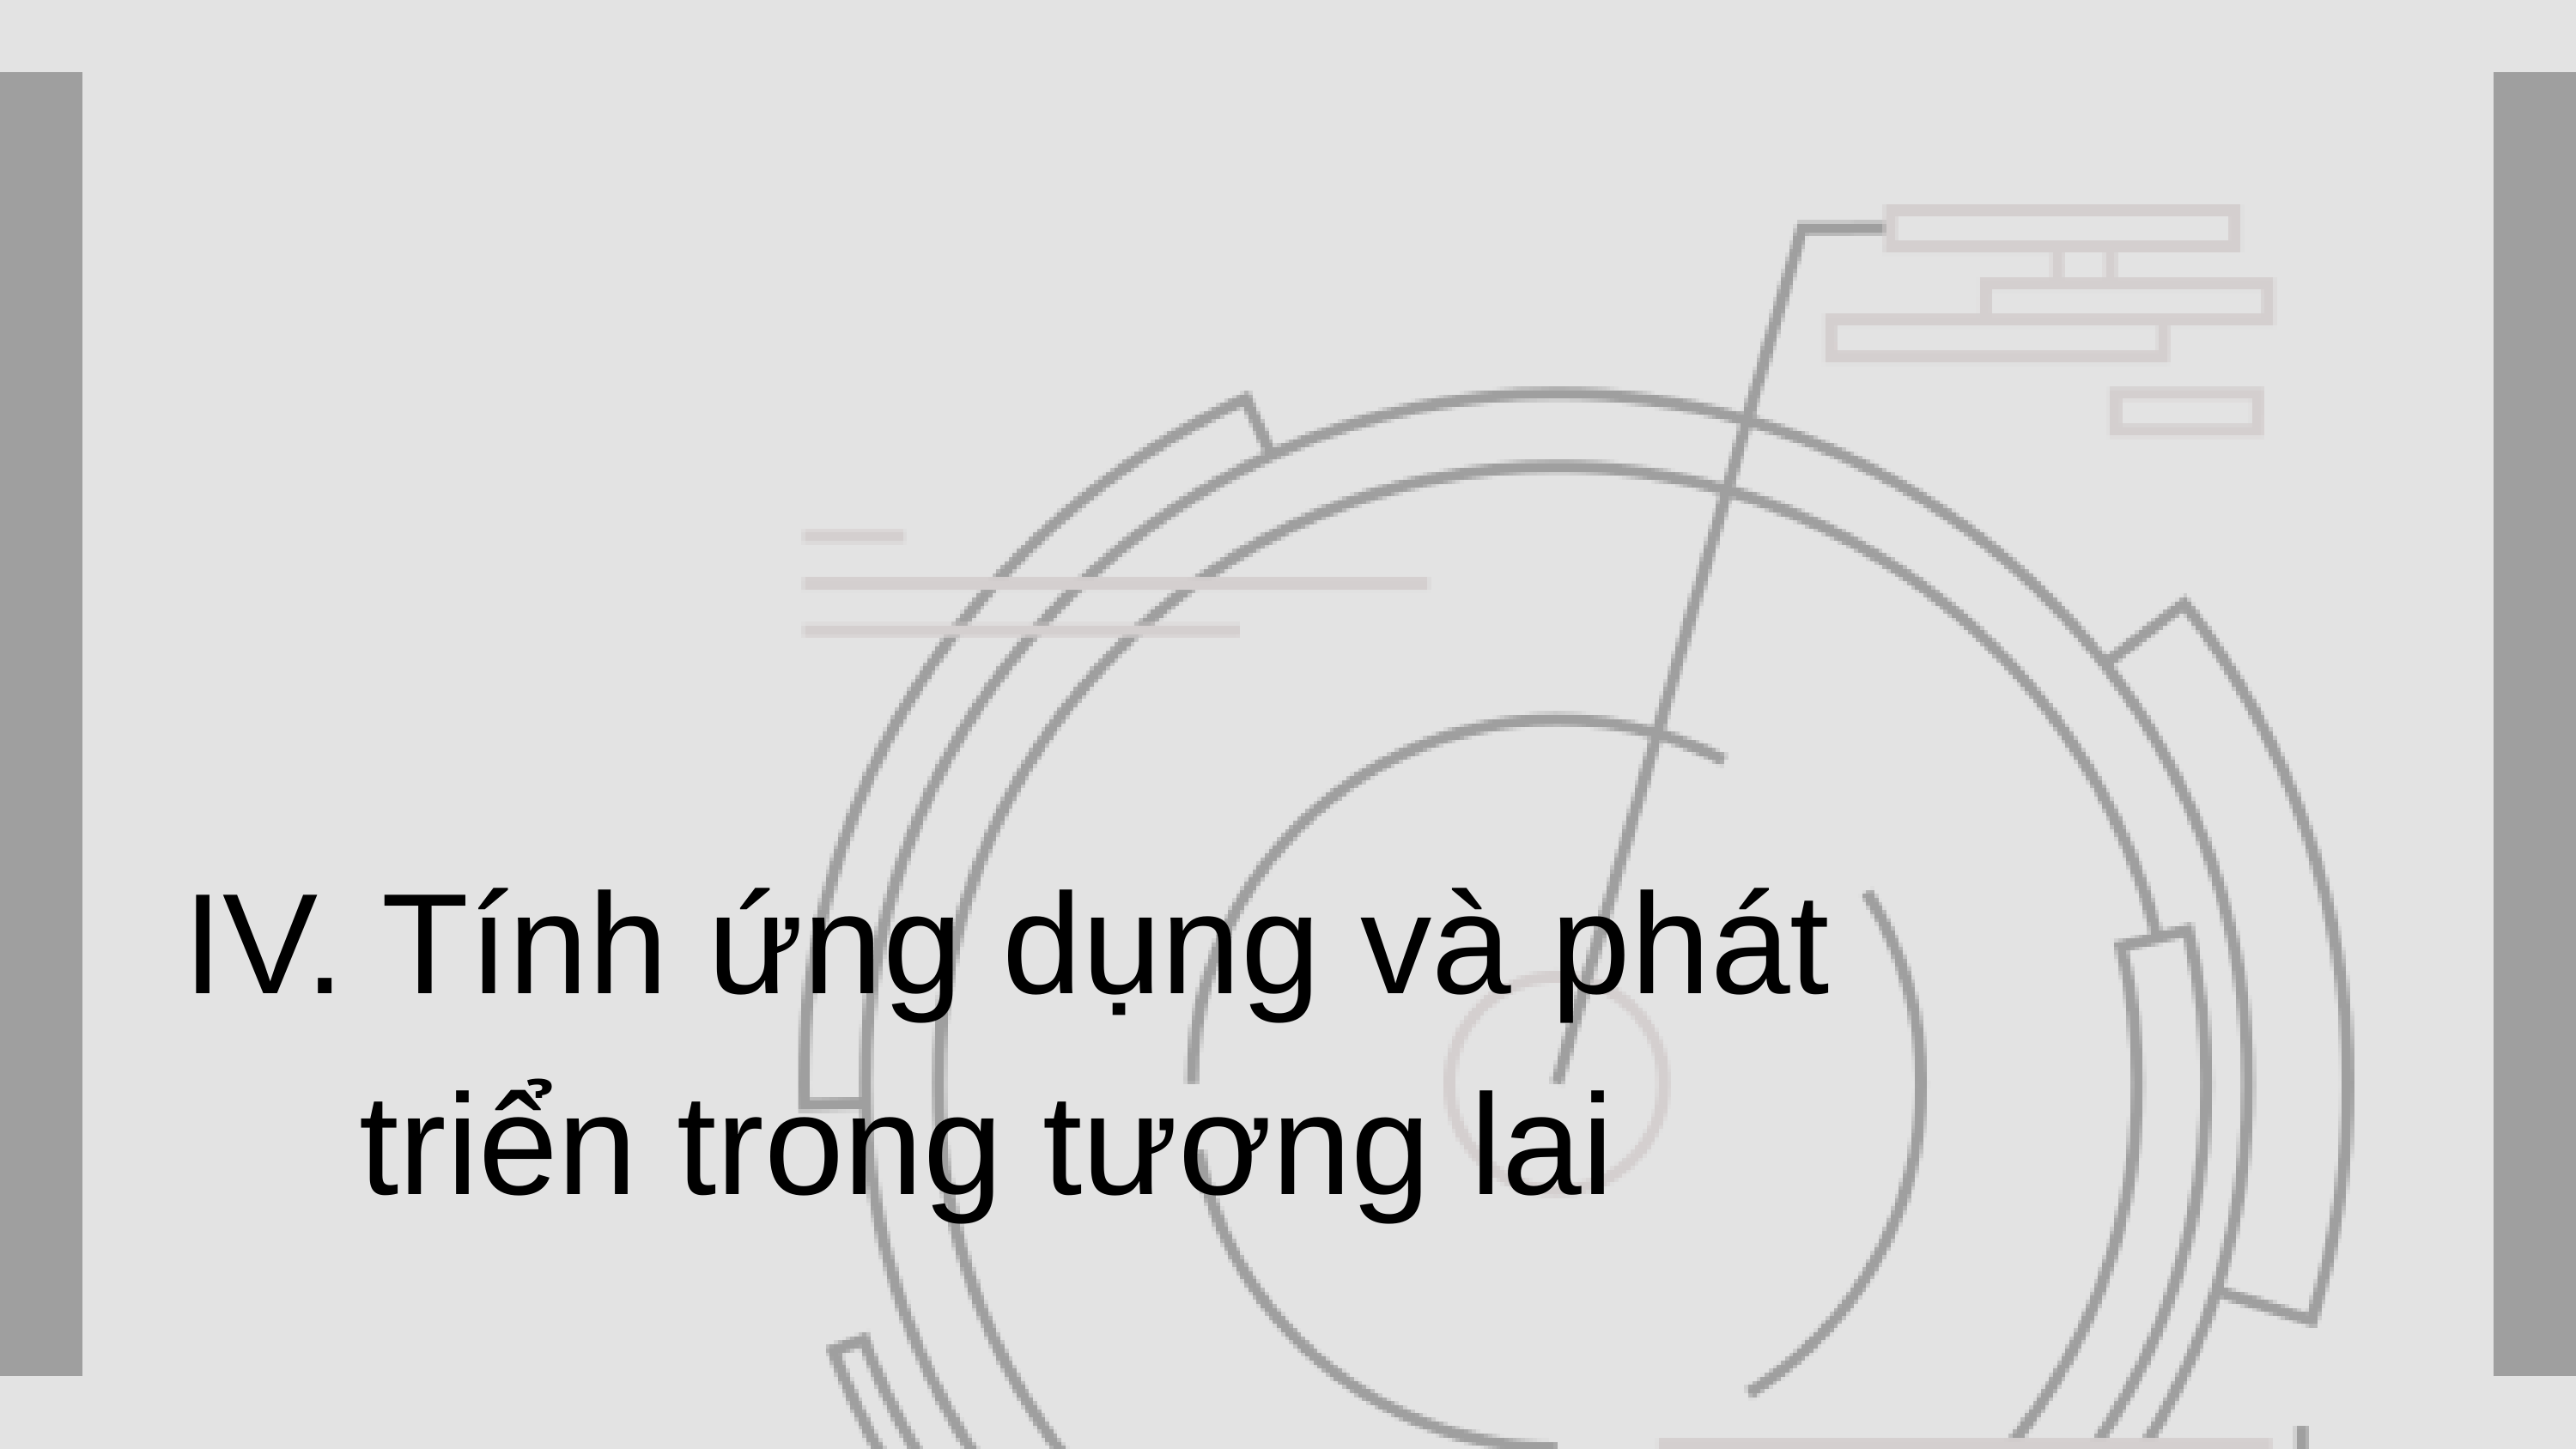

IV. Tính ứng dụng và phát triển trong tương lai